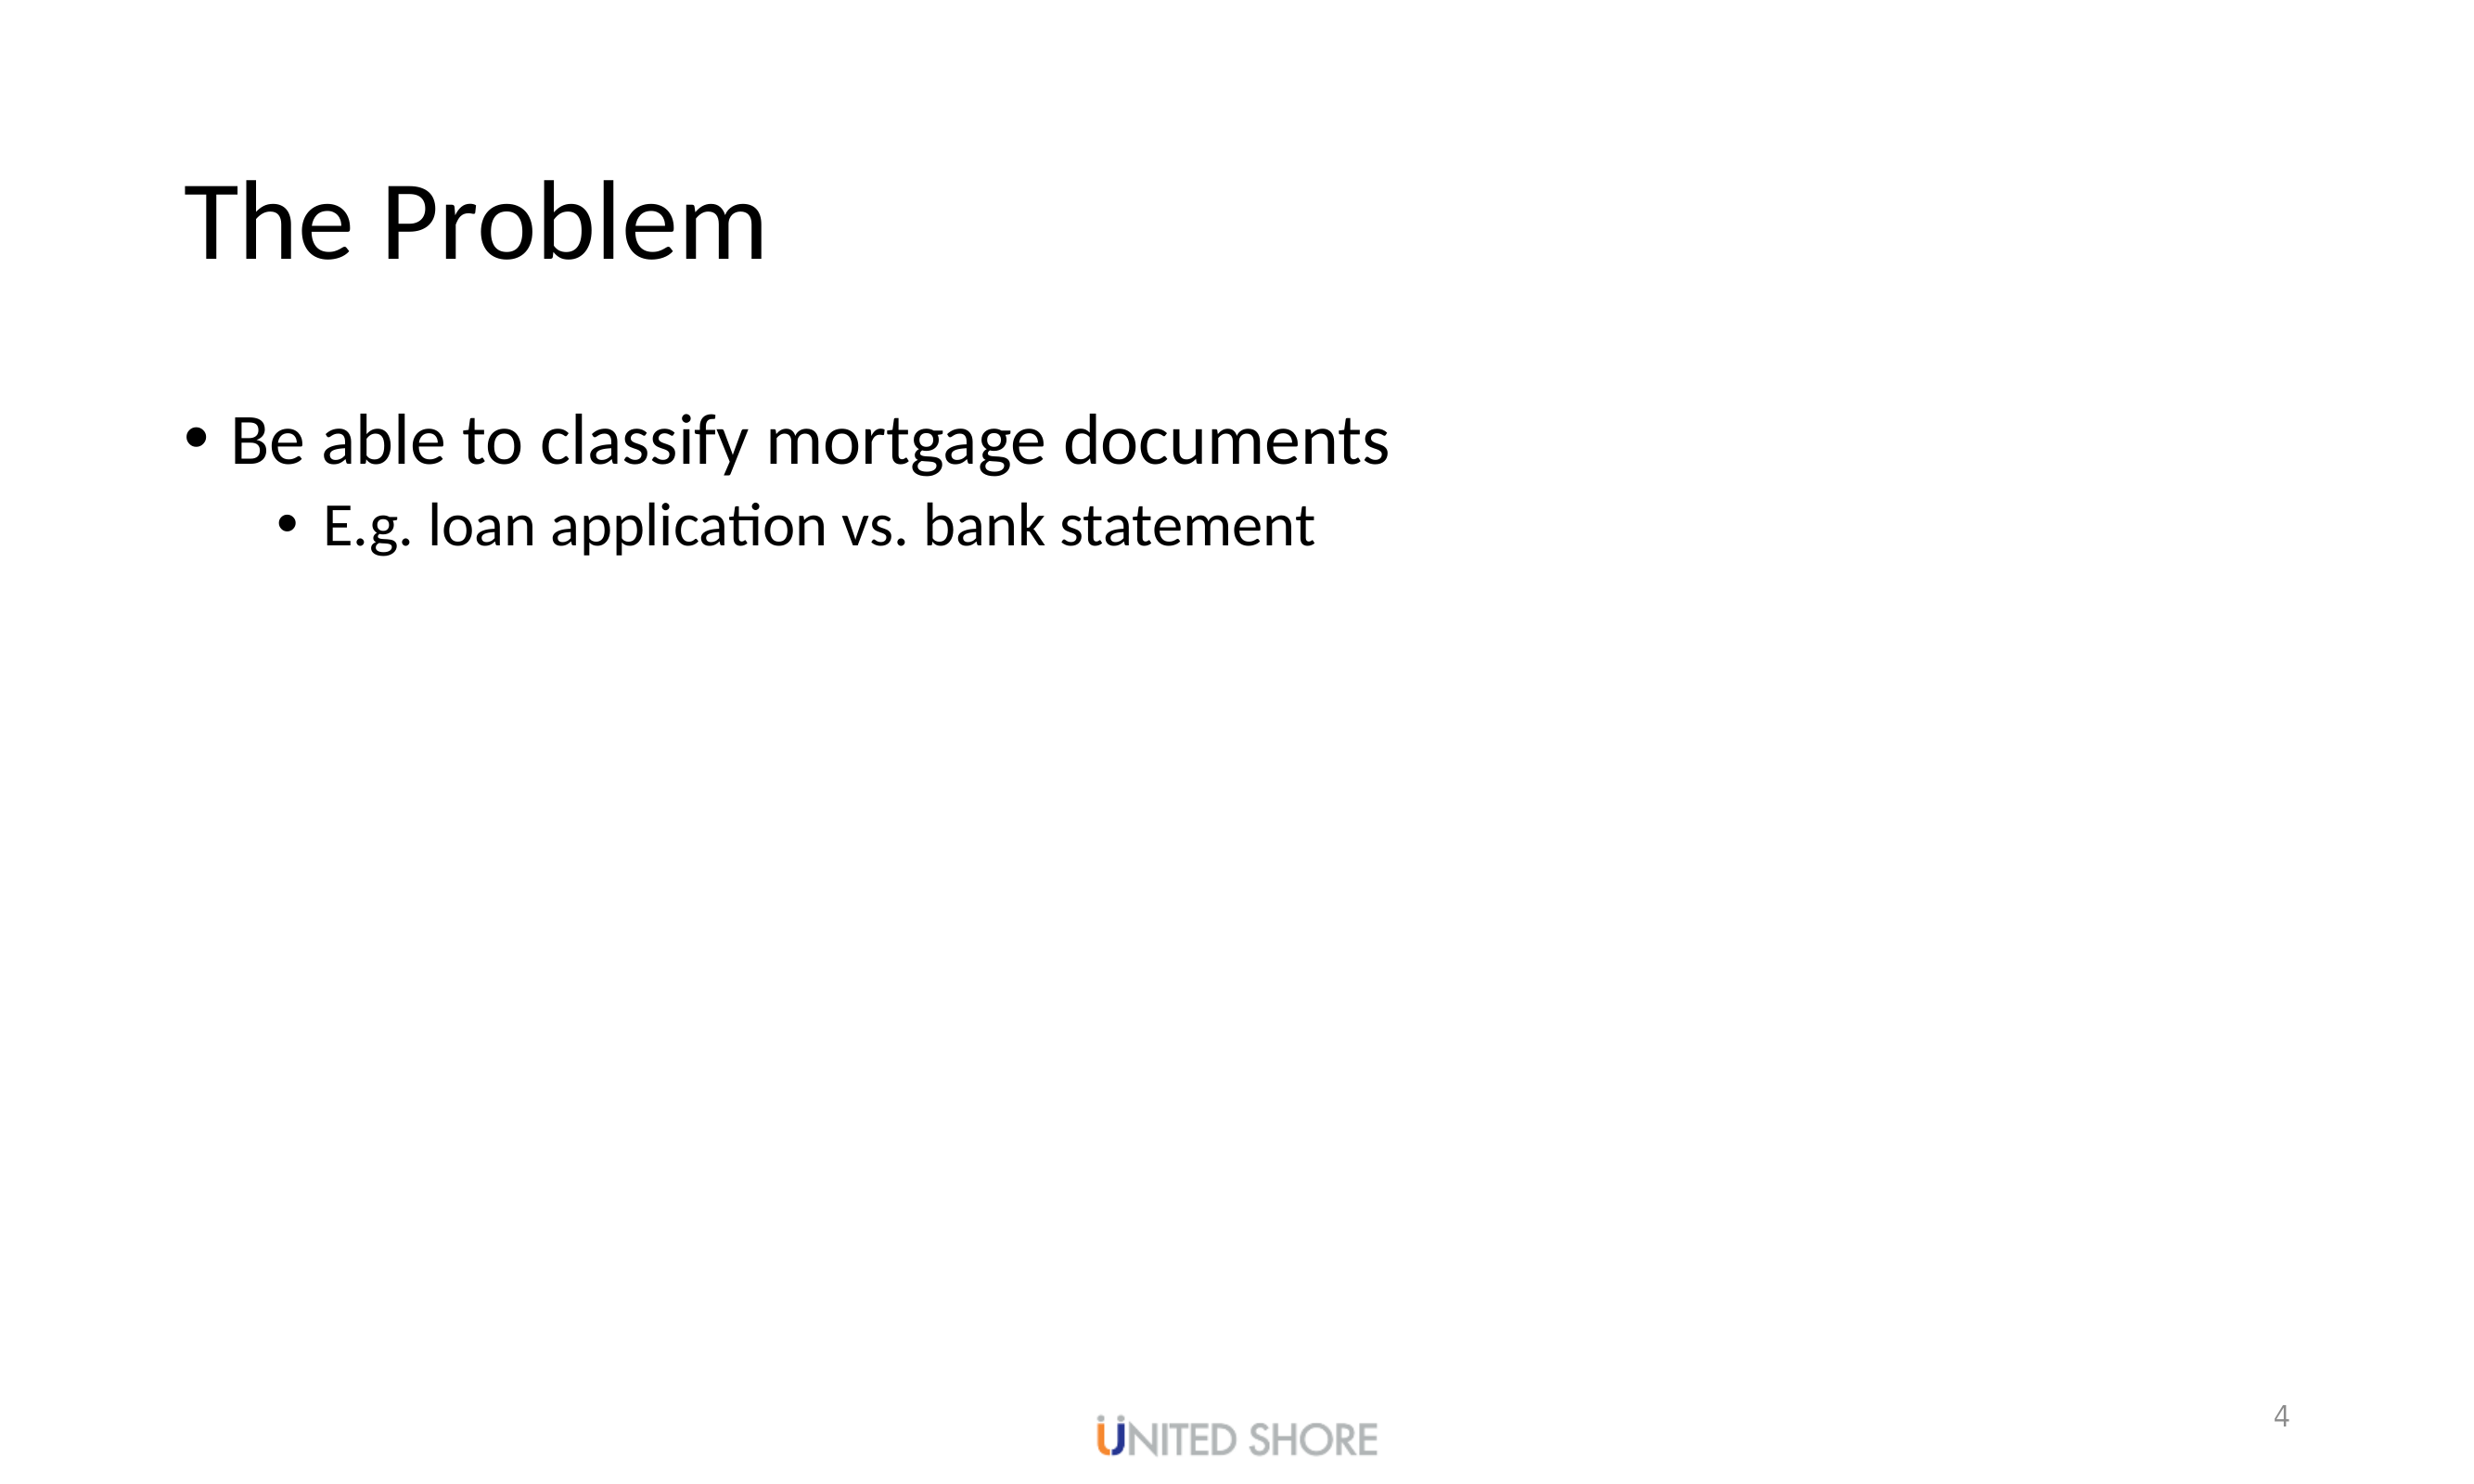

# The Problem
Be able to classify mortgage documents
E.g. loan application vs. bank statement
4